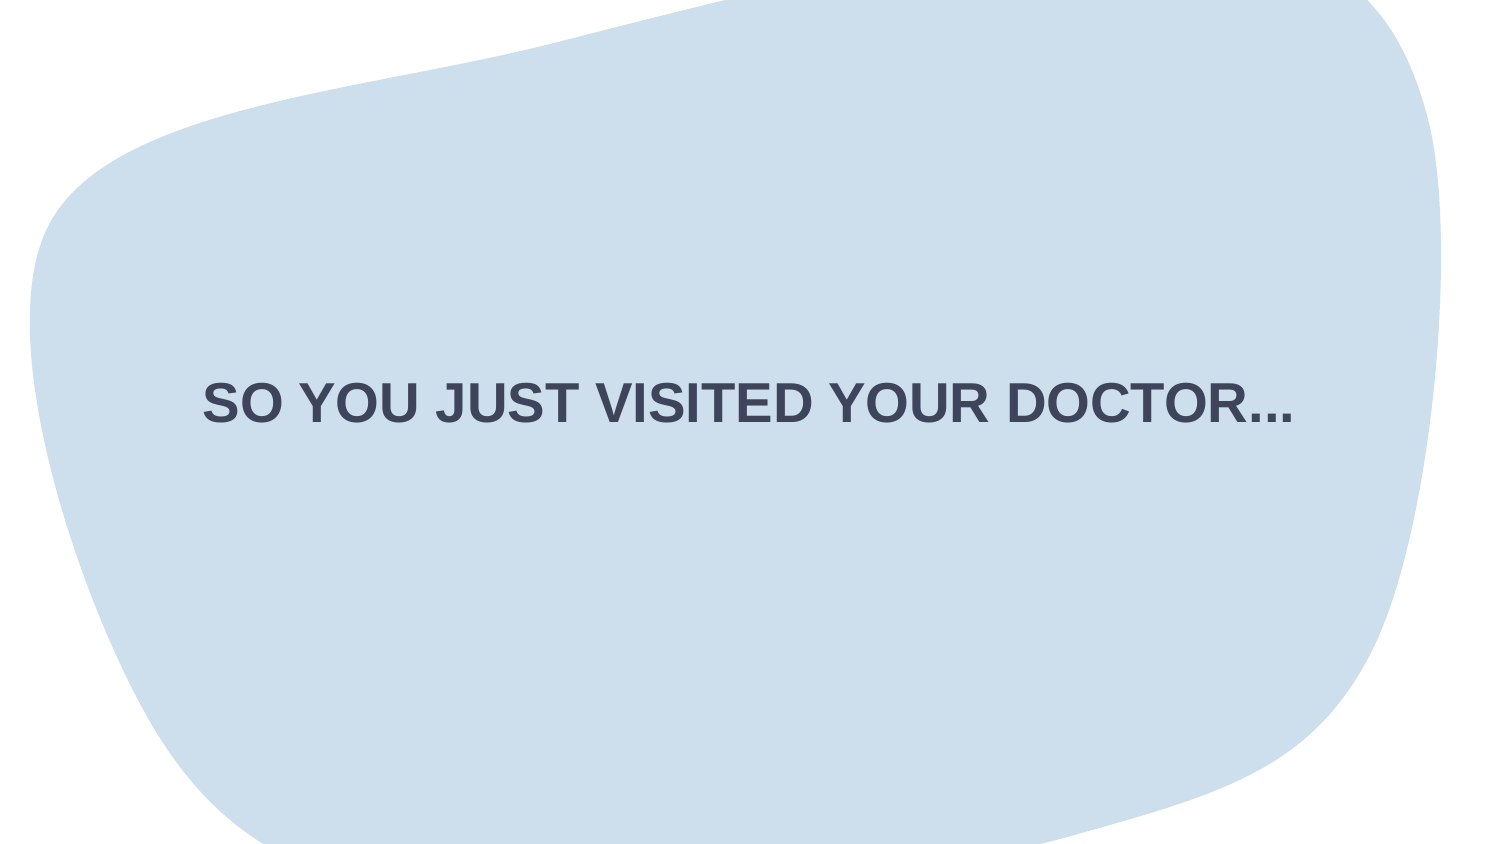

# SO YOU JUST VISITED YOUR DOCTOR...